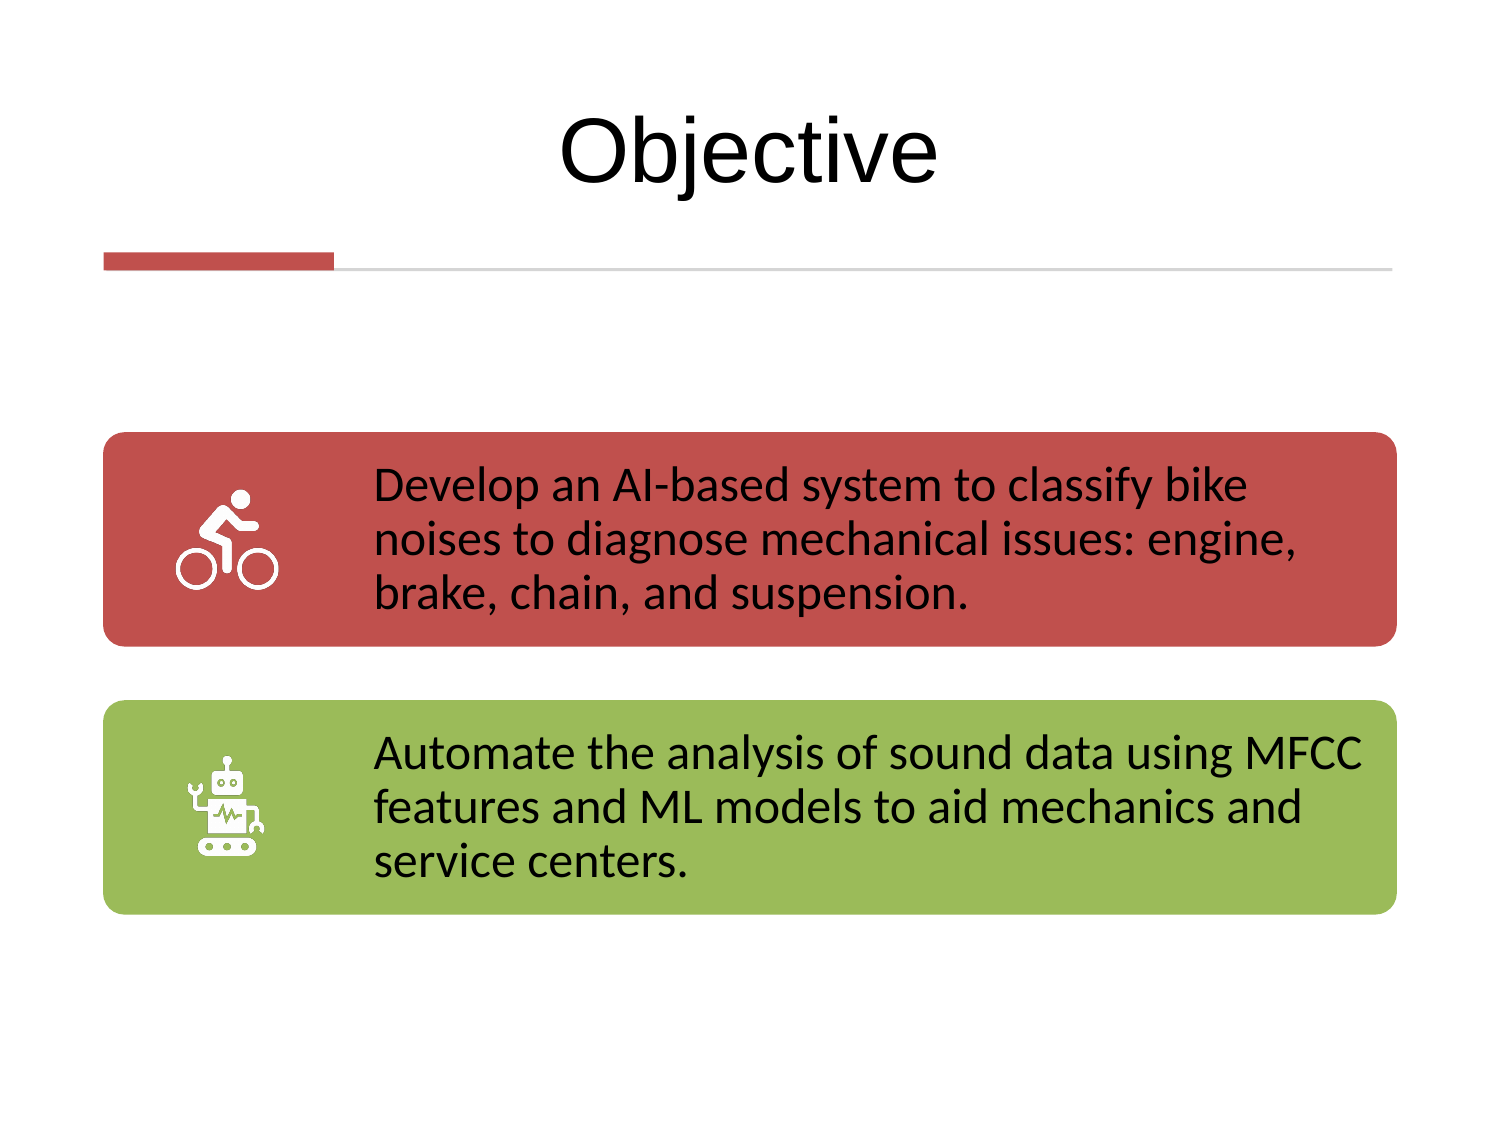

# Objective

Develop an AI-based system to classify bike noises to diagnose mechanical issues: engine, brake, chain, and suspension.
Automate the analysis of sound data using MFCC features and ML models to aid mechanics and service centers.